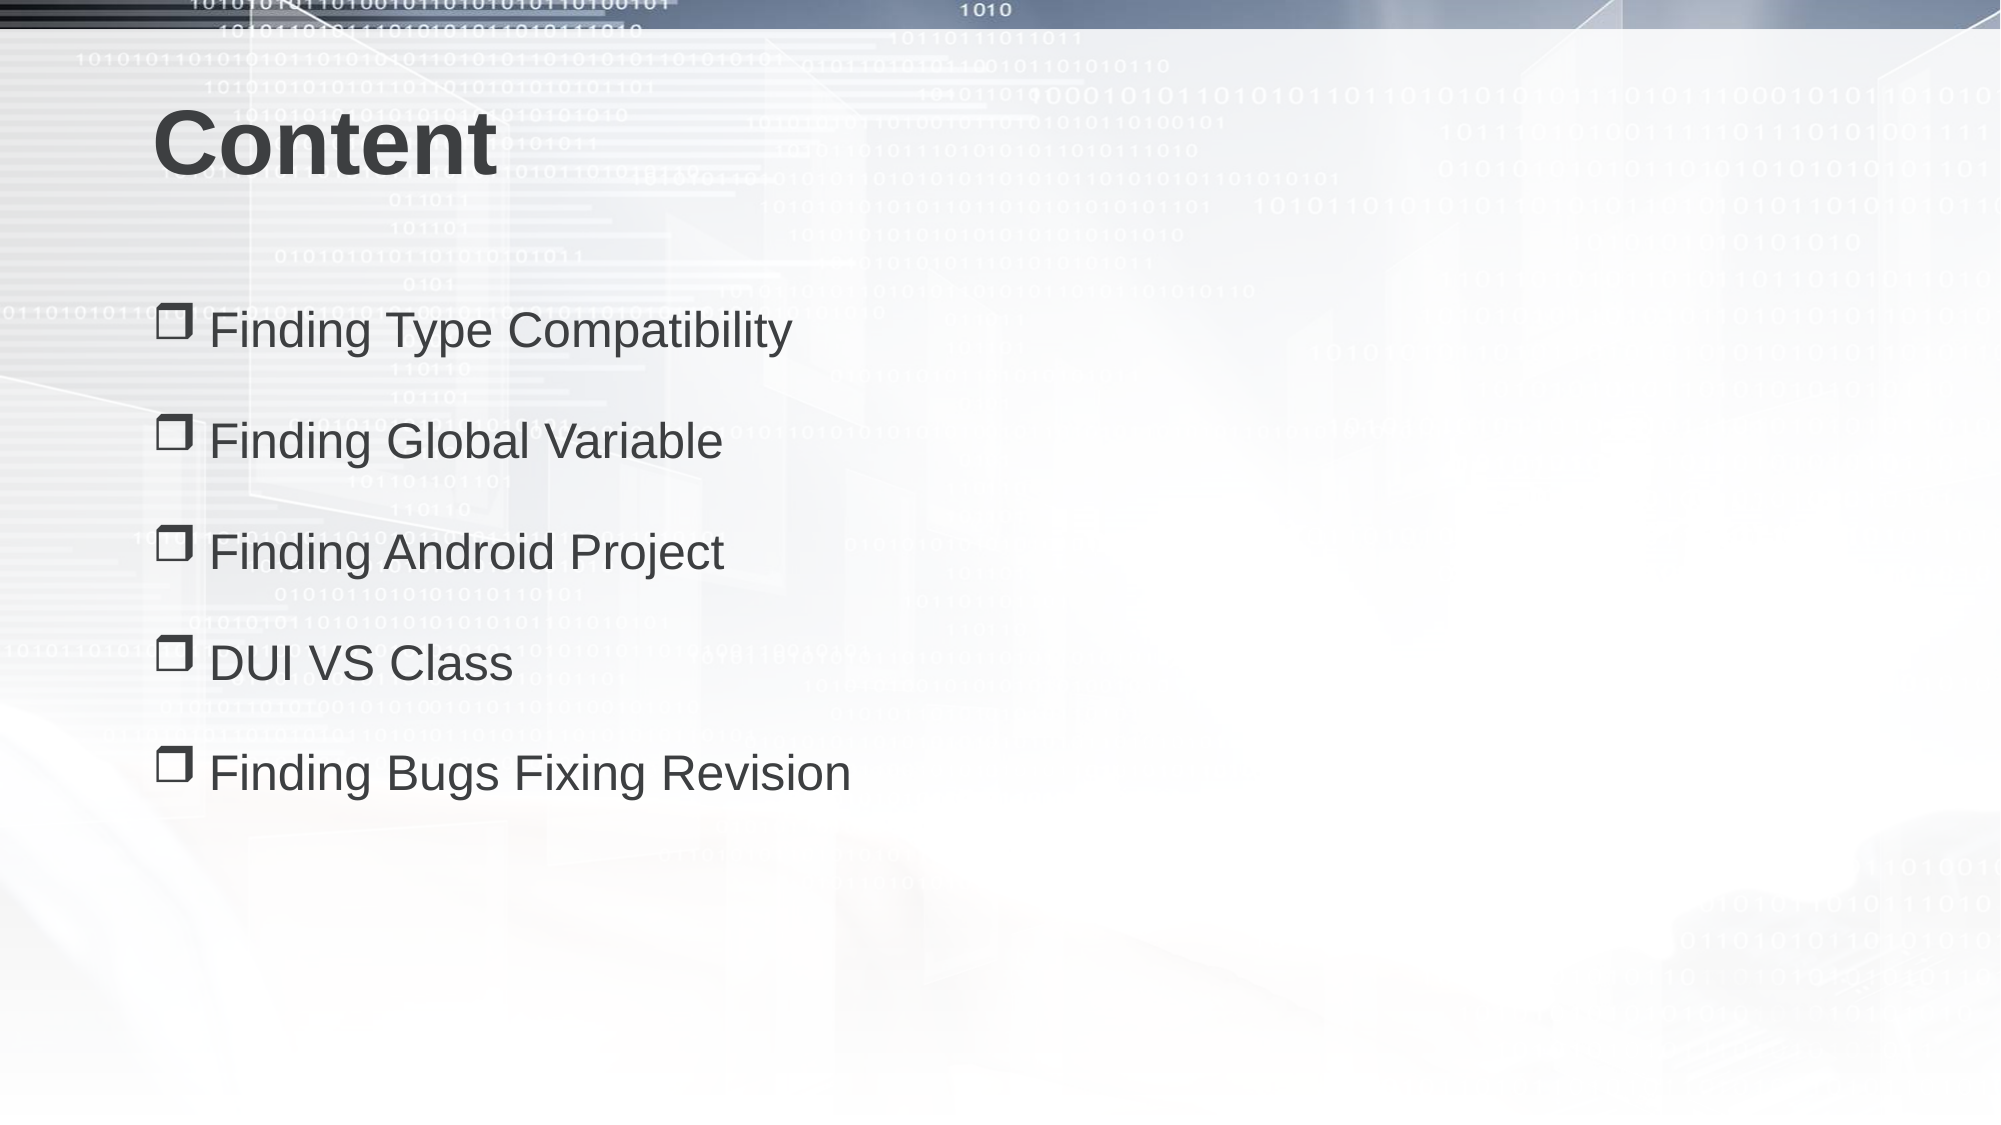

# Content
Finding Type Compatibility
Finding Global Variable
Finding Android Project
DUI VS Class
Finding Bugs Fixing Revision